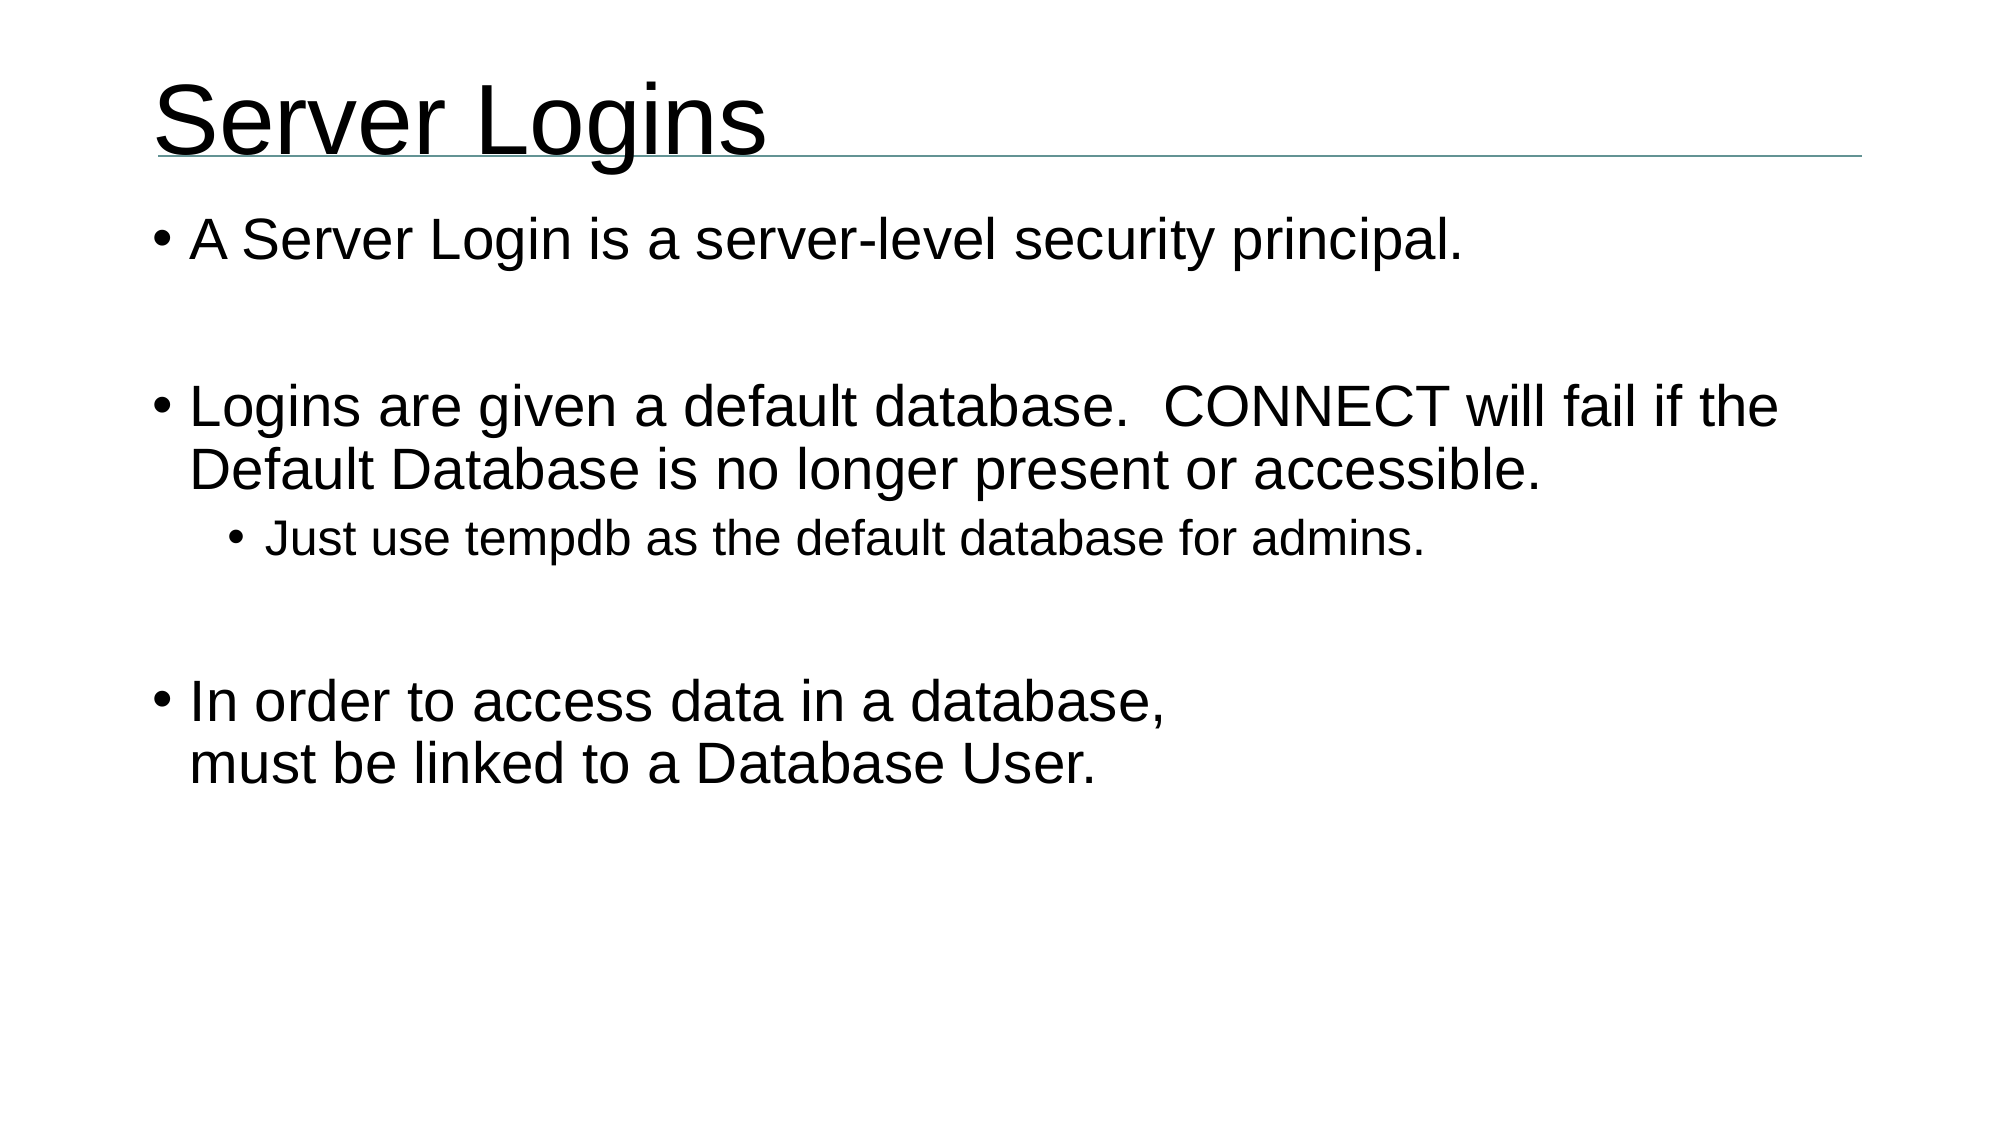

# Server Logins
A Server Login is a server-level security principal.

Logins are given a default database.  CONNECT will fail if the Default Database is no longer present or accessible.
Just use tempdb as the default database for admins.

In order to access data in a database,
must be linked to a Database User.